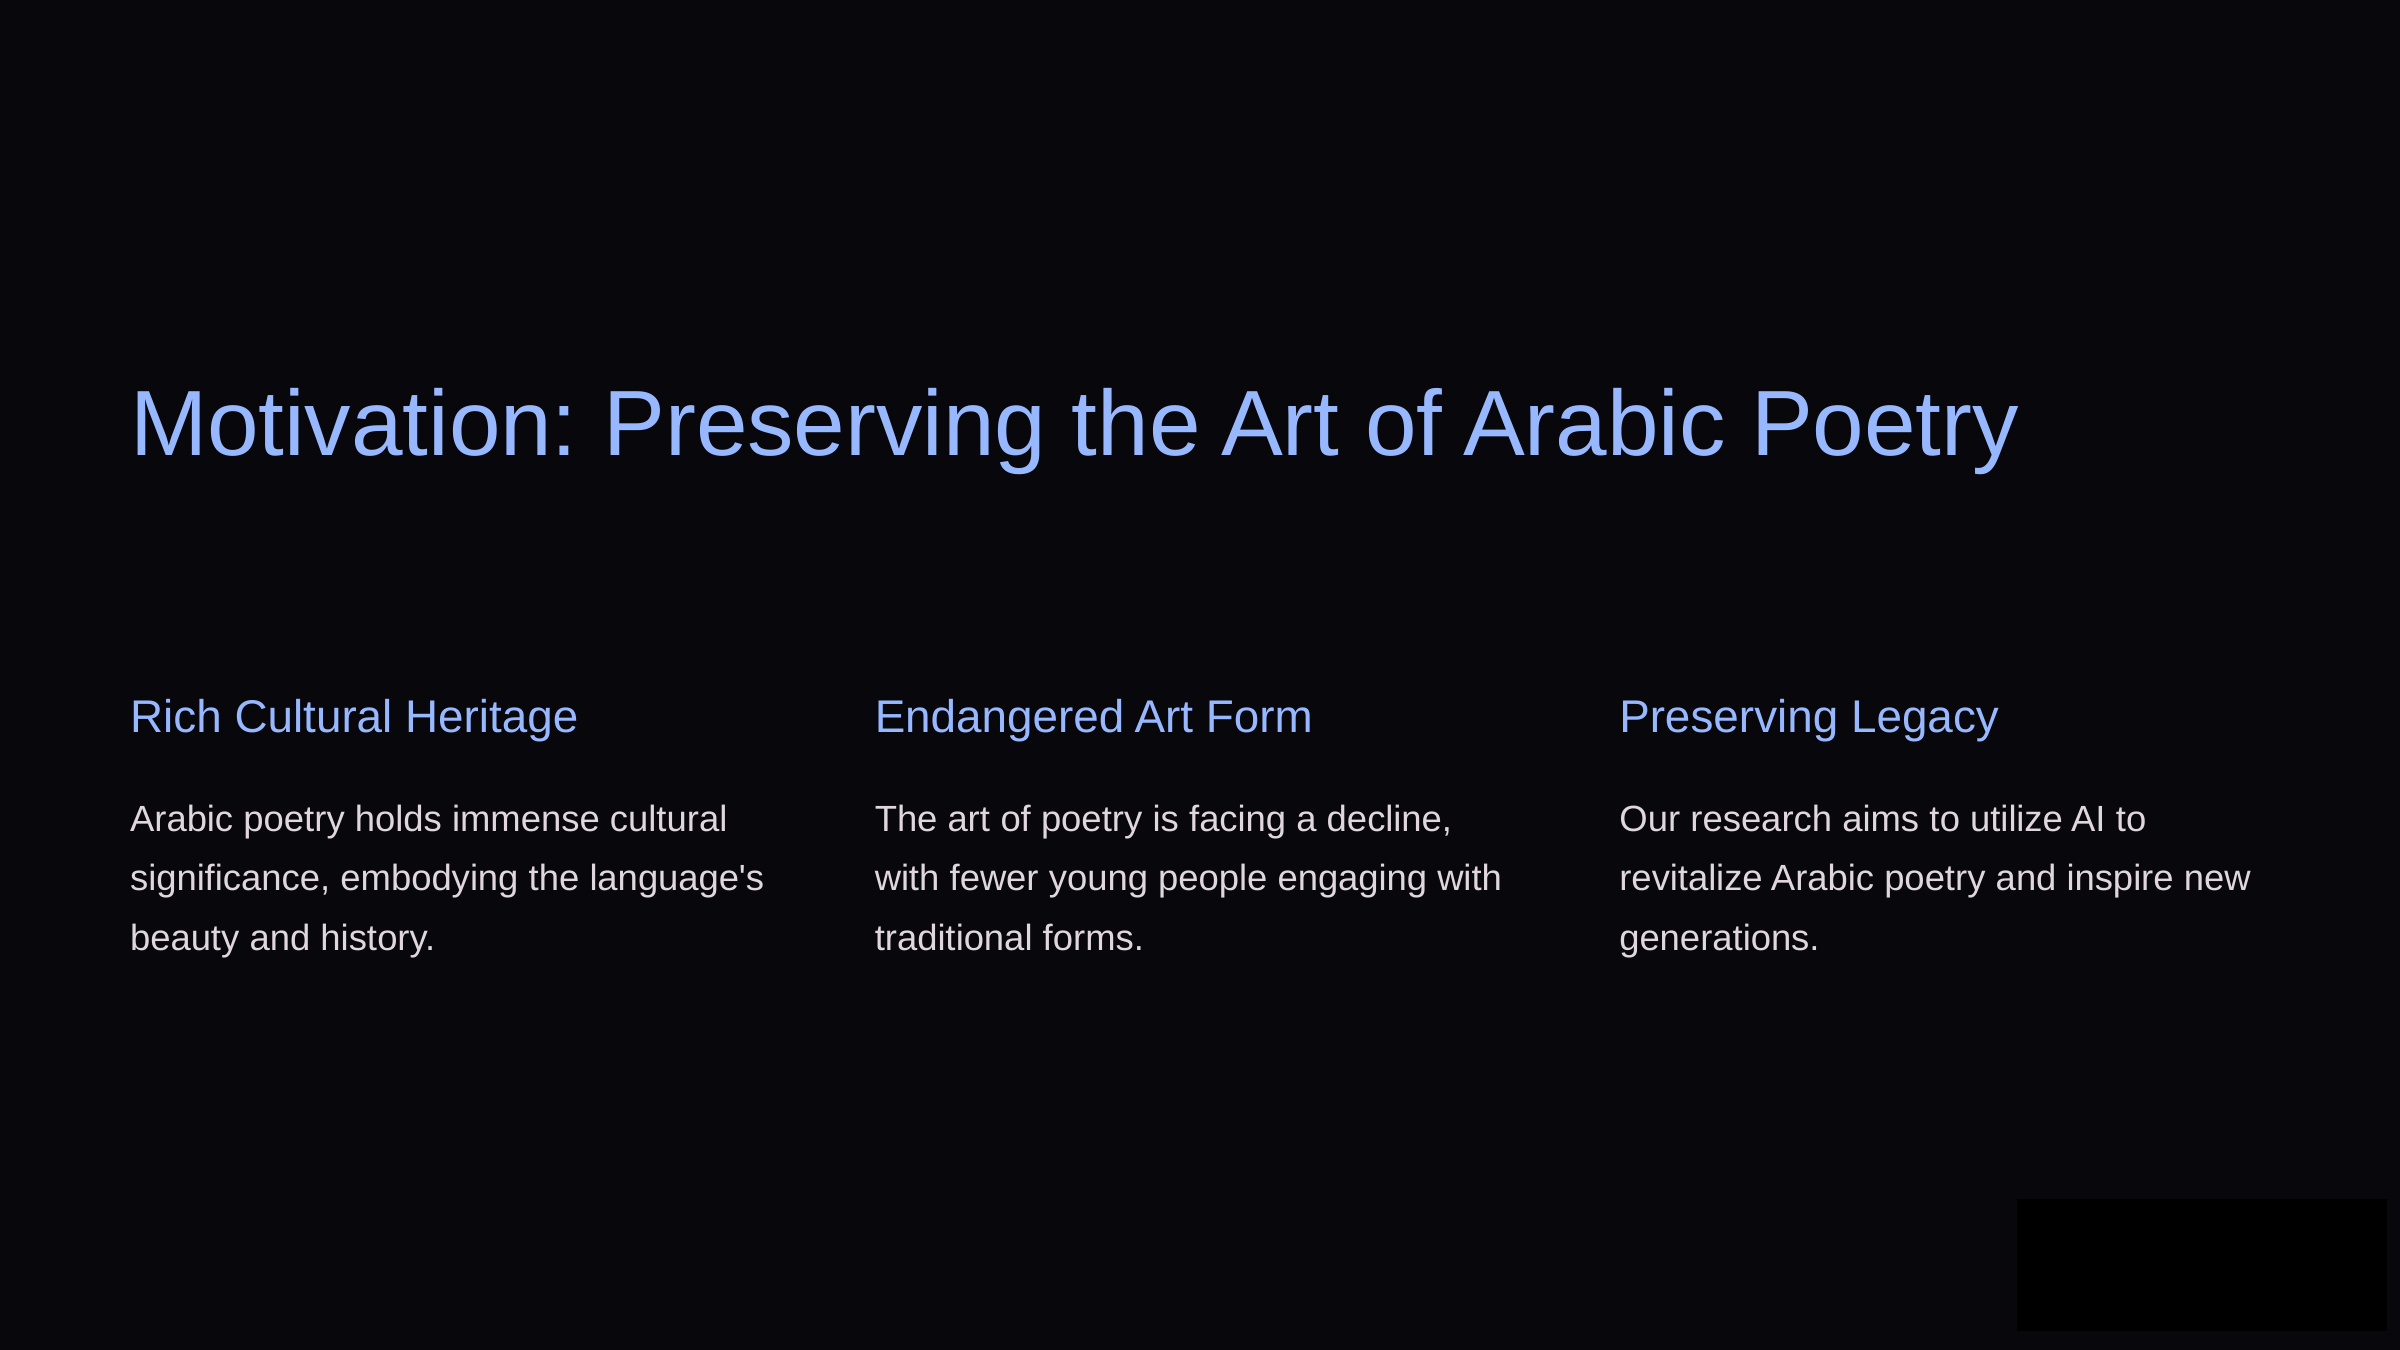

Motivation: Preserving the Art of Arabic Poetry
Rich Cultural Heritage
Endangered Art Form
Preserving Legacy
Arabic poetry holds immense cultural significance, embodying the language's beauty and history.
The art of poetry is facing a decline, with fewer young people engaging with traditional forms.
Our research aims to utilize AI to revitalize Arabic poetry and inspire new generations.